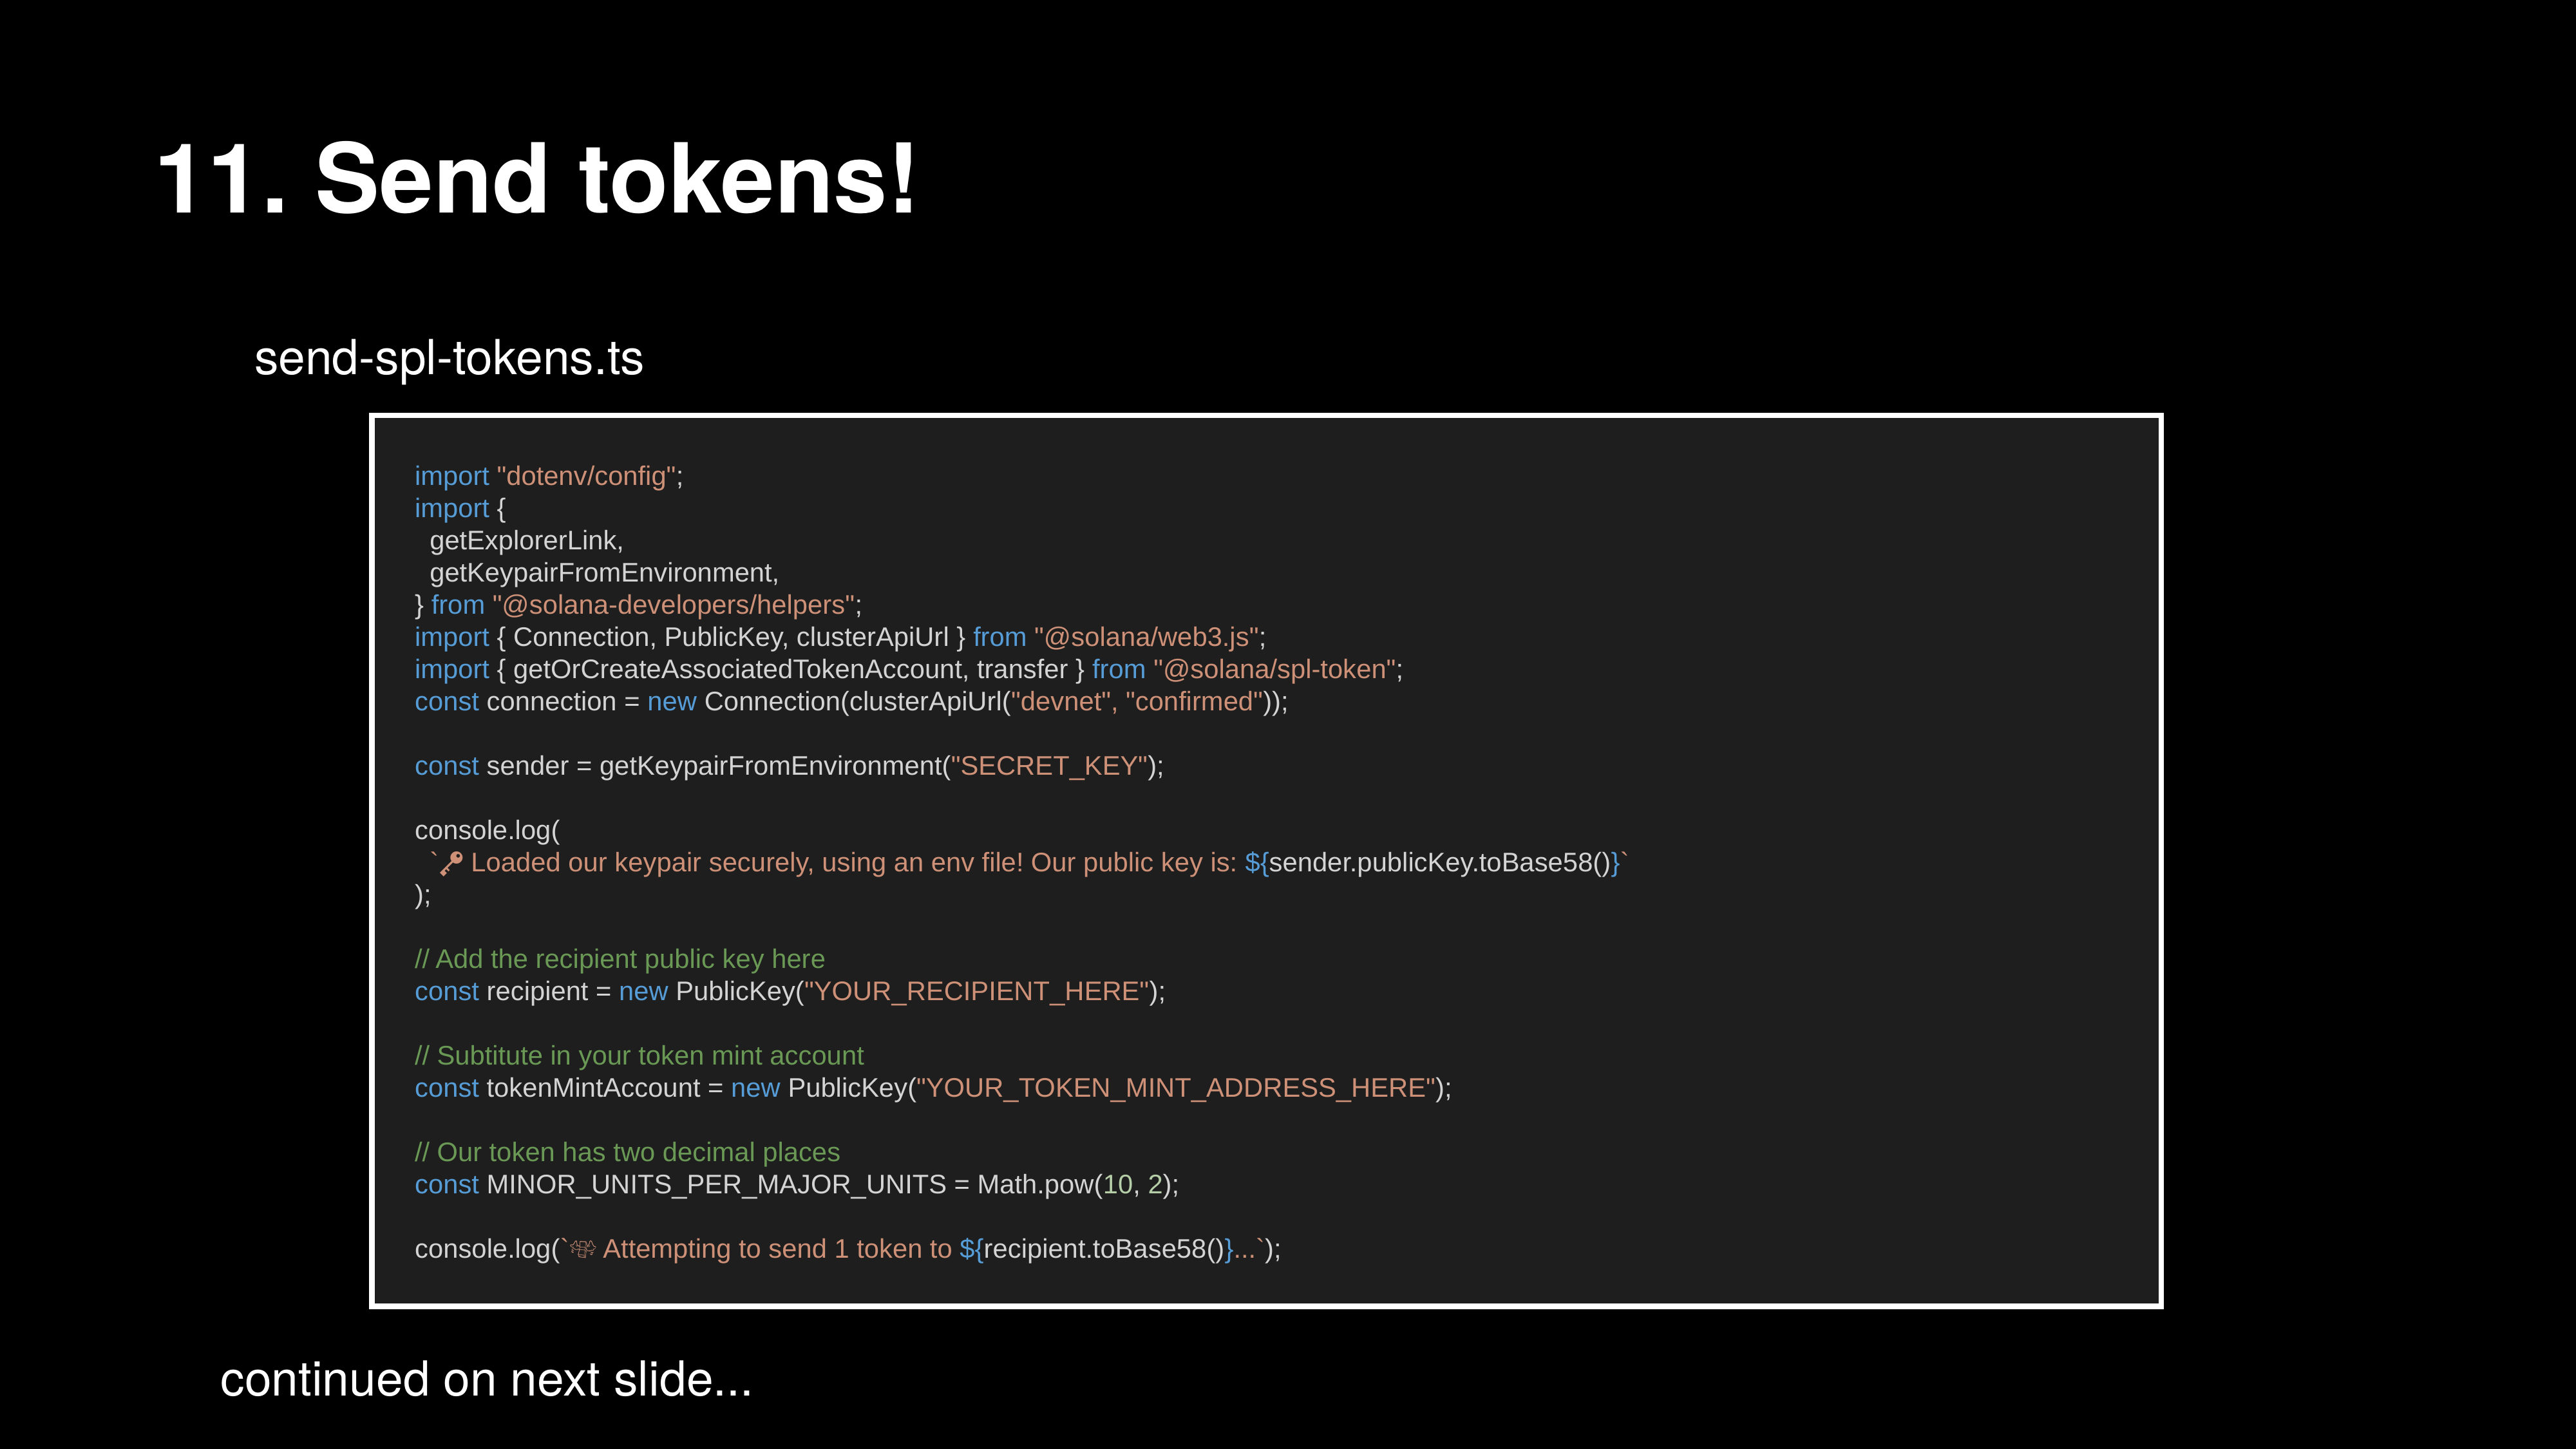

11. Send tokens!
send-spl-tokens.ts
import "dotenv/config";
import {
  getExplorerLink,
  getKeypairFromEnvironment,
} from "@solana-developers/helpers";
import { Connection, PublicKey, clusterApiUrl } from "@solana/web3.js";
import { getOrCreateAssociatedTokenAccount, transfer } from "@solana/spl-token";
const connection = new Connection(clusterApiUrl("devnet", "confirmed"));

const sender = getKeypairFromEnvironment("SECRET_KEY");

console.log(
  `🔑 Loaded our keypair securely, using an env file! Our public key is: ${sender.publicKey.toBase58()}`
);

// Add the recipient public key here
const recipient = new PublicKey("YOUR_RECIPIENT_HERE");

// Subtitute in your token mint account
const tokenMintAccount = new PublicKey("YOUR_TOKEN_MINT_ADDRESS_HERE");

// Our token has two decimal places
const MINOR_UNITS_PER_MAJOR_UNITS = Math.pow(10, 2);

console.log(`💸 Attempting to send 1 token to ${recipient.toBase58()}...`);
continued on next slide...